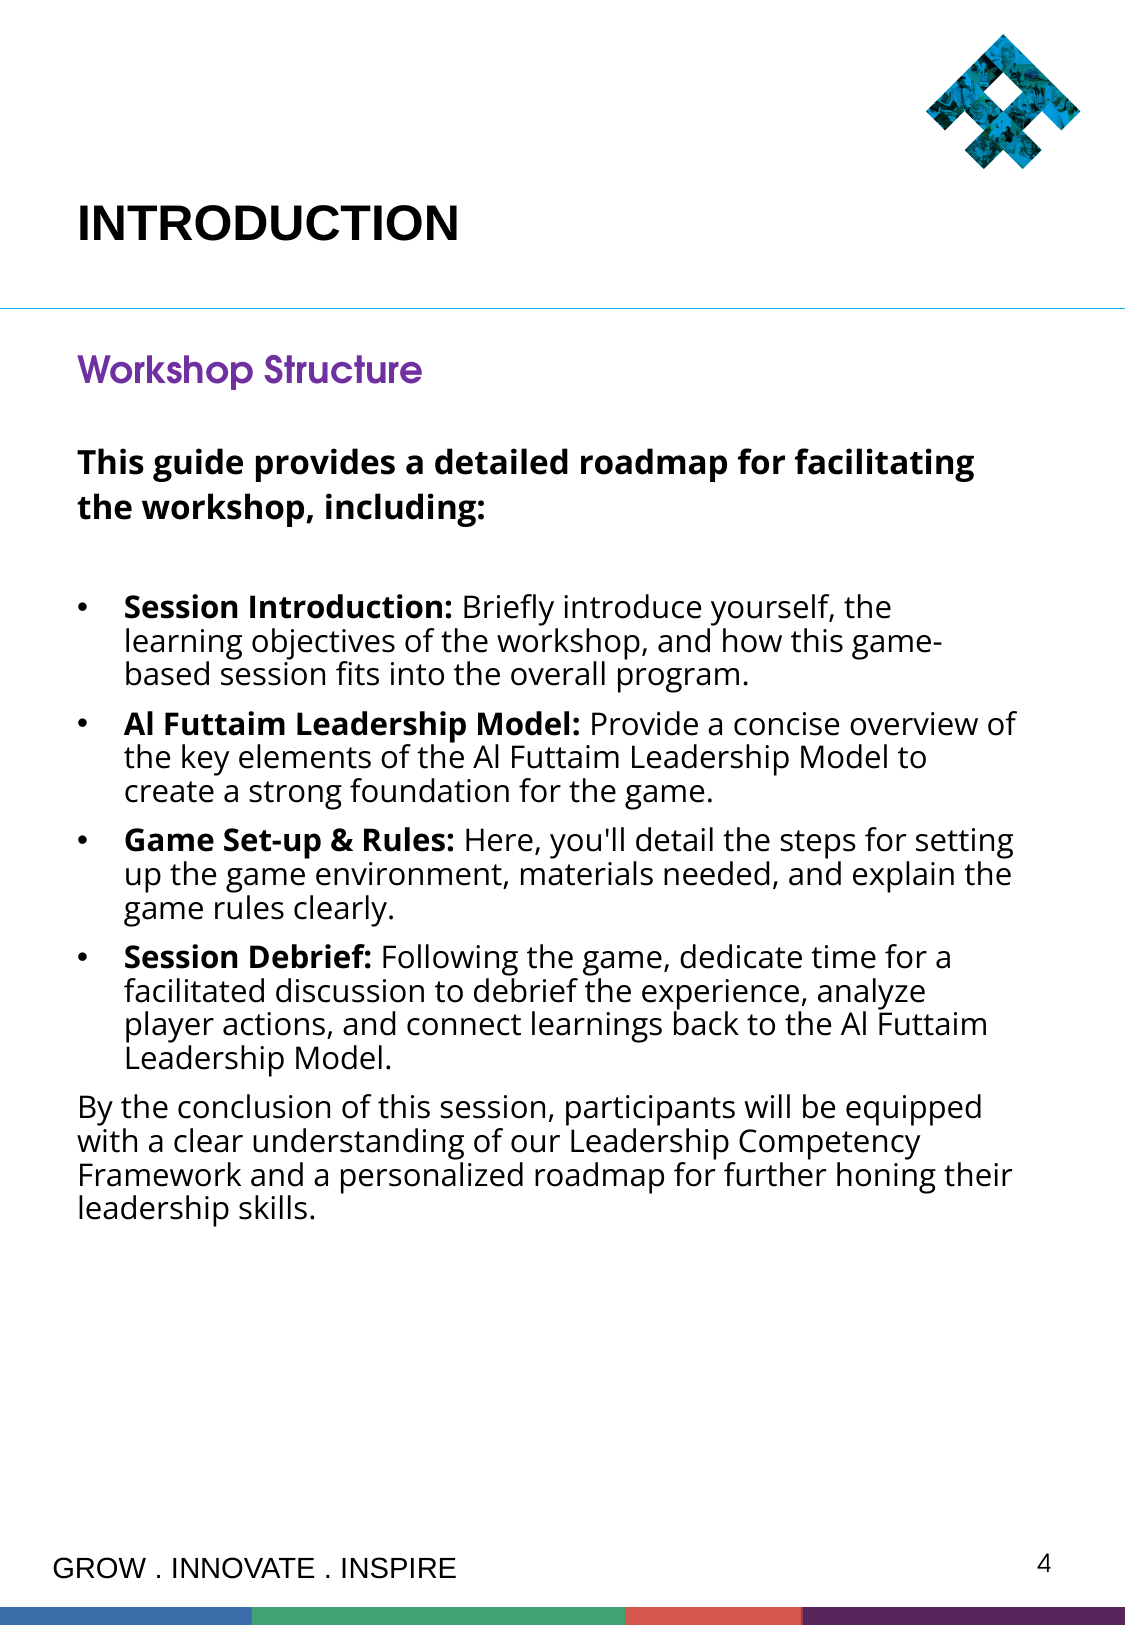

# INTRODUCTION
Workshop Structure
This guide provides a detailed roadmap for facilitating the workshop, including:

Session Introduction: Briefly introduce yourself, the learning objectives of the workshop, and how this game-based session fits into the overall program.
Al Futtaim Leadership Model: Provide a concise overview of the key elements of the Al Futtaim Leadership Model to create a strong foundation for the game.
Game Set-up & Rules: Here, you'll detail the steps for setting up the game environment, materials needed, and explain the game rules clearly.
Session Debrief: Following the game, dedicate time for a facilitated discussion to debrief the experience, analyze player actions, and connect learnings back to the Al Futtaim Leadership Model.
By the conclusion of this session, participants will be equipped with a clear understanding of our Leadership Competency Framework and a personalized roadmap for further honing their leadership skills.

4